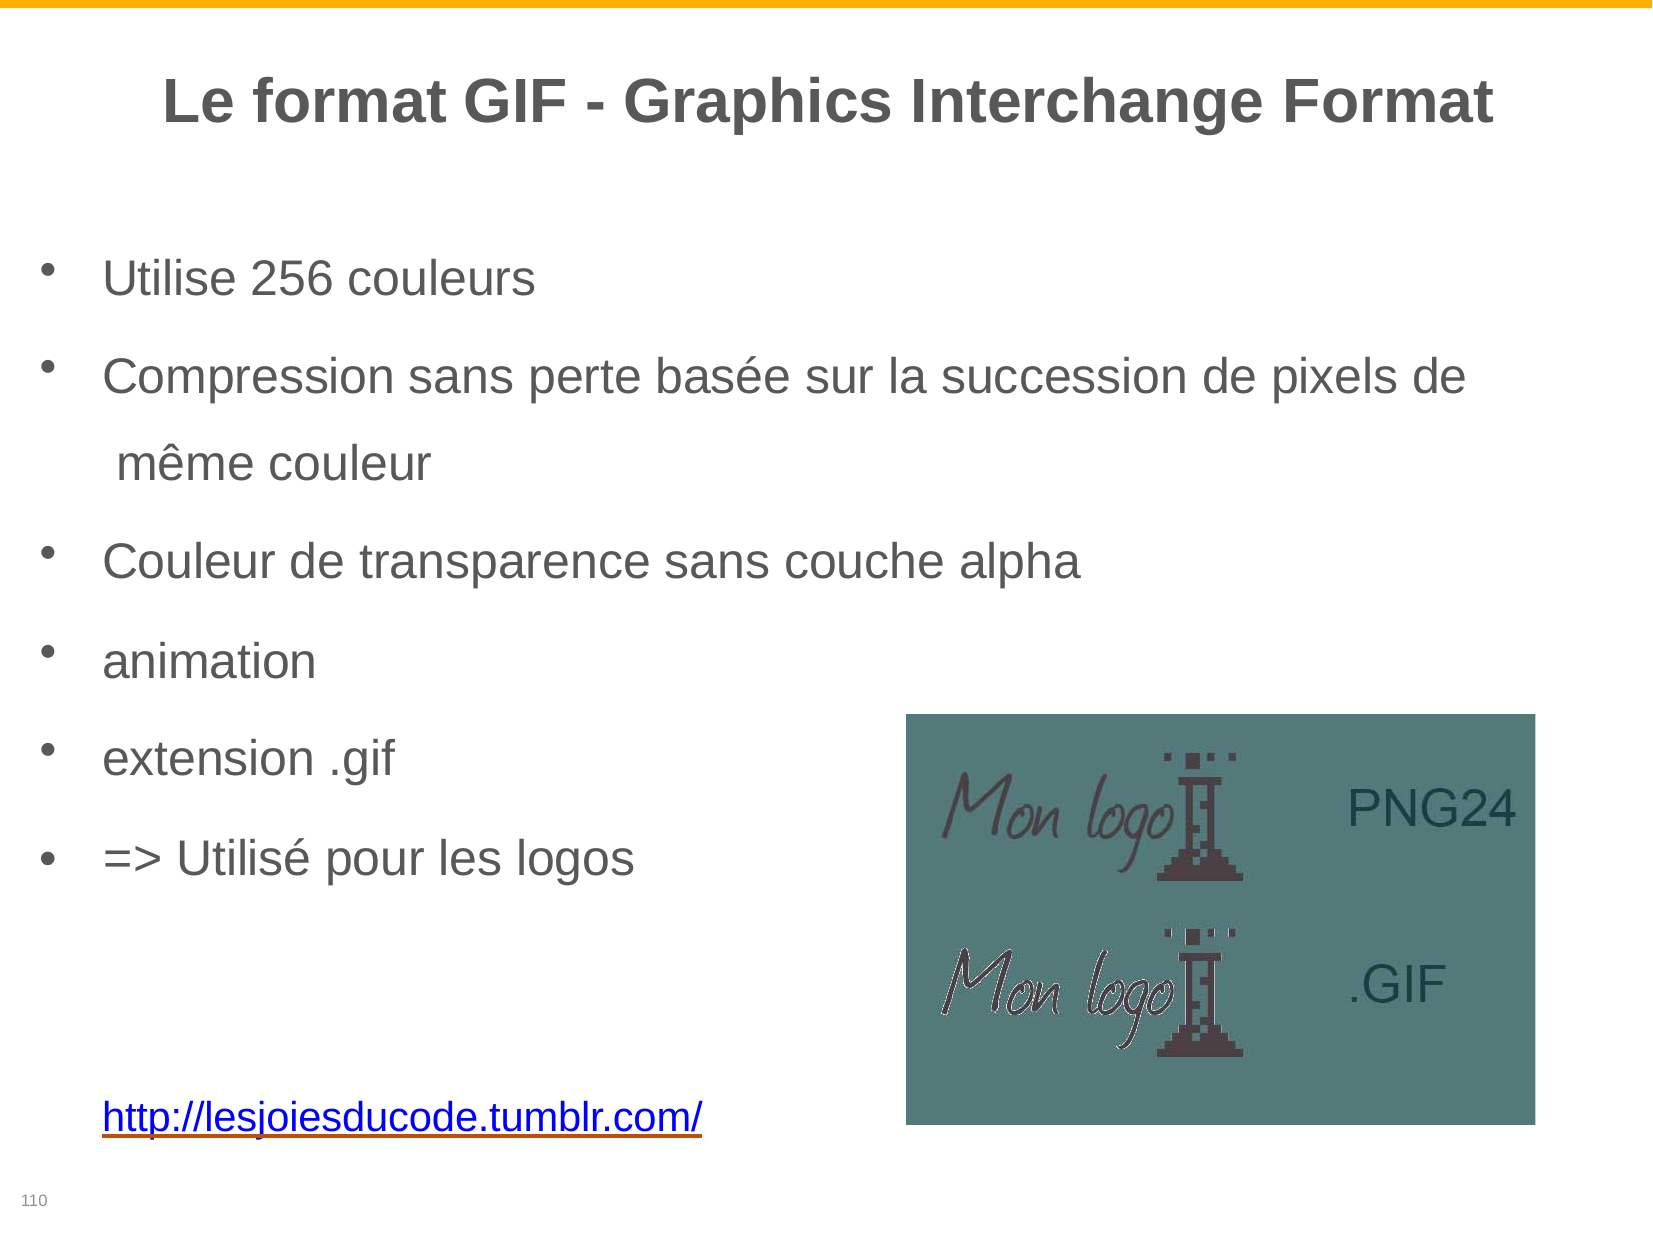

# Le format GIF - Graphics Interchange Format
Utilise 256 couleurs
Compression sans perte basée sur la succession de pixels de  même couleur
Couleur de transparence sans couche alpha
animation
extension .gif
•	=> Utilisé pour les logos

http://lesjoiesducode.tumblr.com/

110